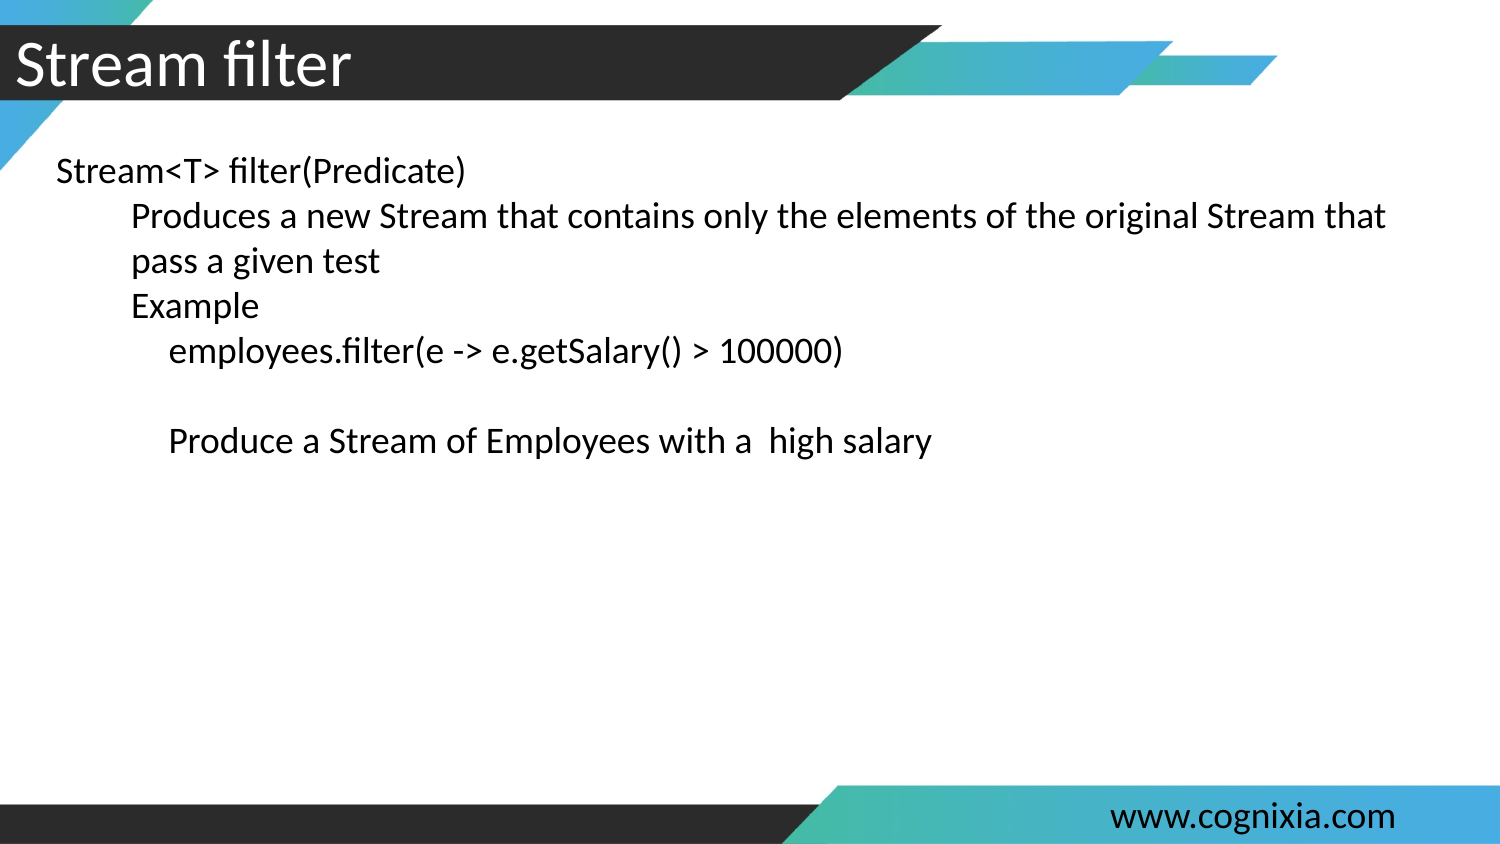

#
Stream filter
Stream<T> filter(Predicate)
Produces a new Stream that contains only the elements of the original Stream that pass a given test
Example
employees.filter(e -> e.getSalary() > 100000)

Produce a Stream of Employees with a 	high salary